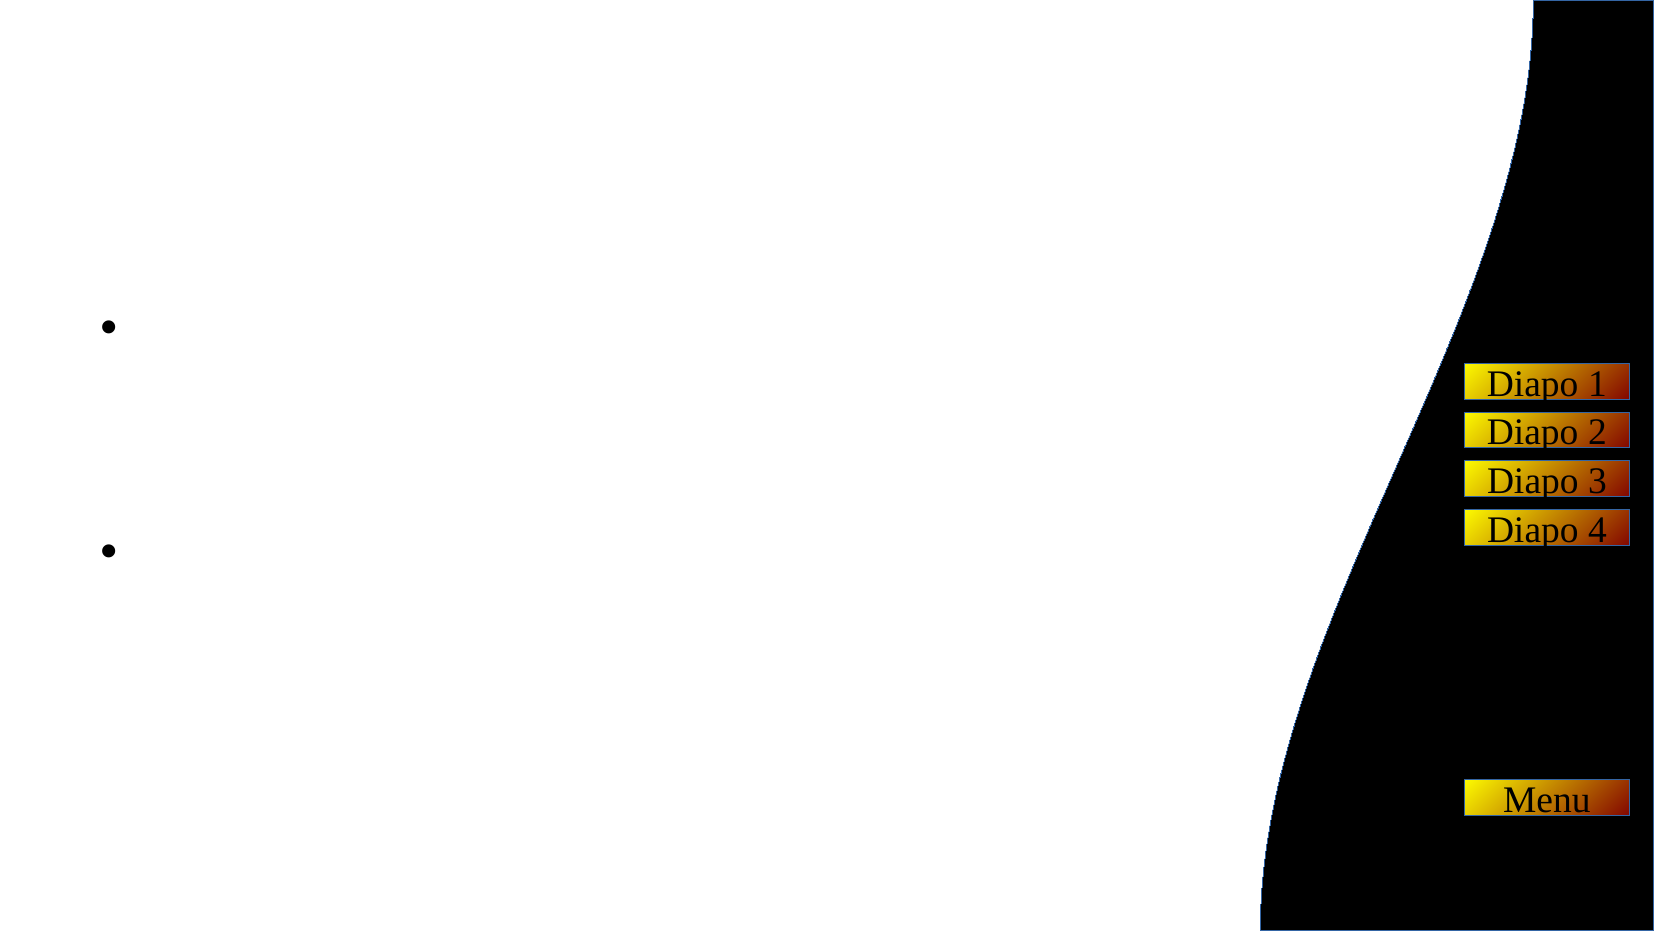

A few rules for this workshop …

Share the space - Feel free to ask questions in the chat! Or, save them for the Q/A!

Stack! - If we’re asking for vocal discussion, please use the “hand” icon to let us know you’re interested in speaking b4 you unmute!